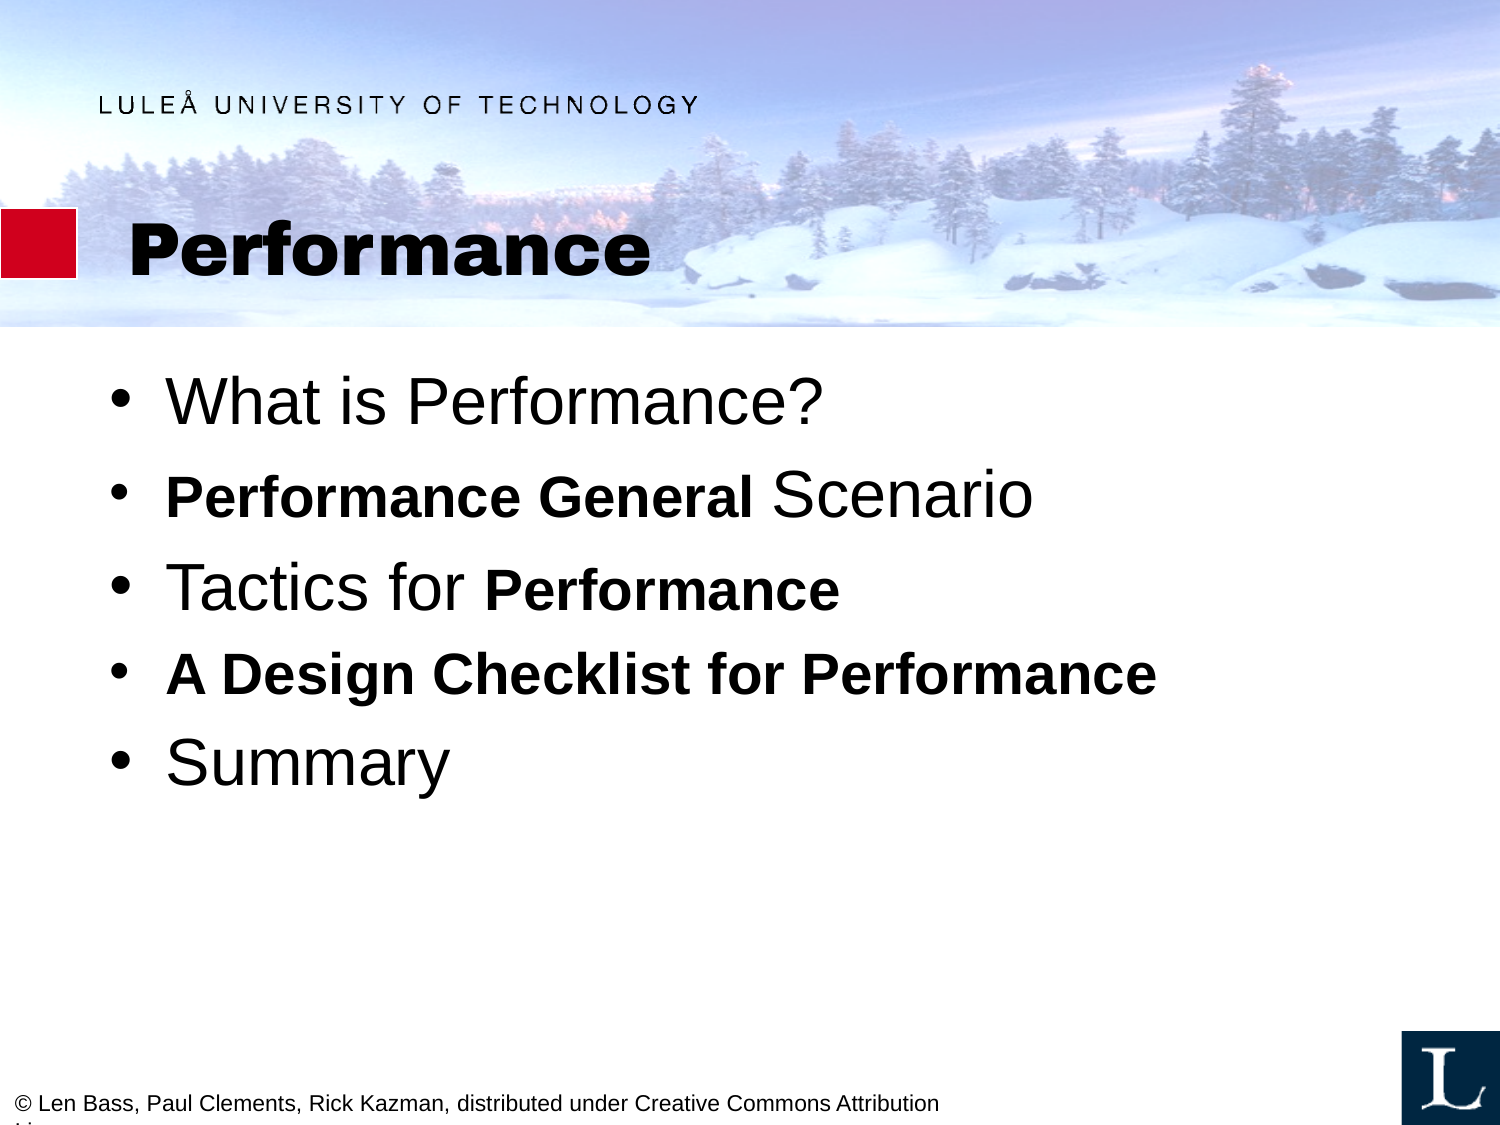

# Performance
What is Performance?
Performance General Scenario
Tactics for Performance
A Design Checklist for Performance
Summary
© Len Bass, Paul Clements, Rick Kazman, distributed under Creative Commons Attribution License